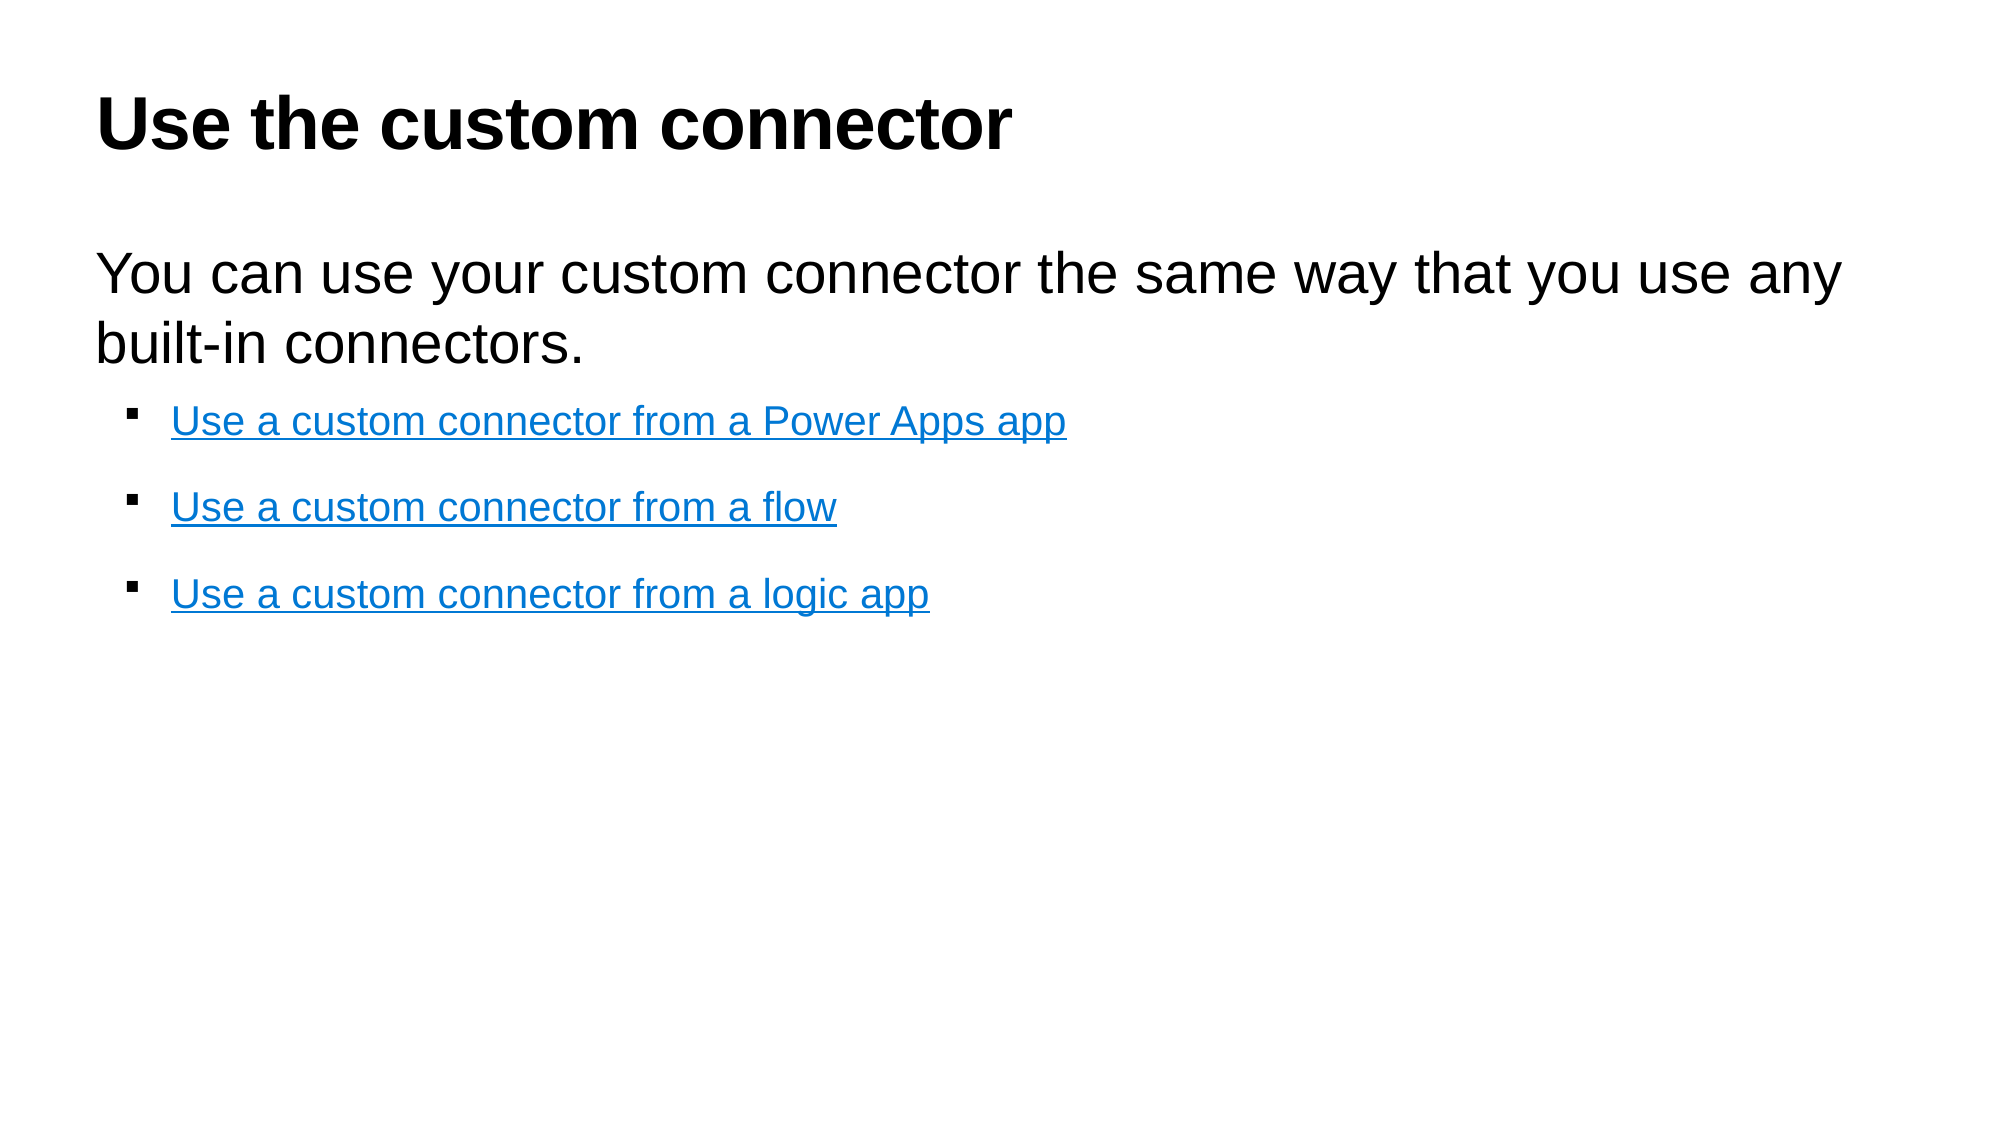

# Use the custom connector
You can use your custom connector the same way that you use any built-in connectors.
Use a custom connector from a Power Apps app
Use a custom connector from a flow
Use a custom connector from a logic app